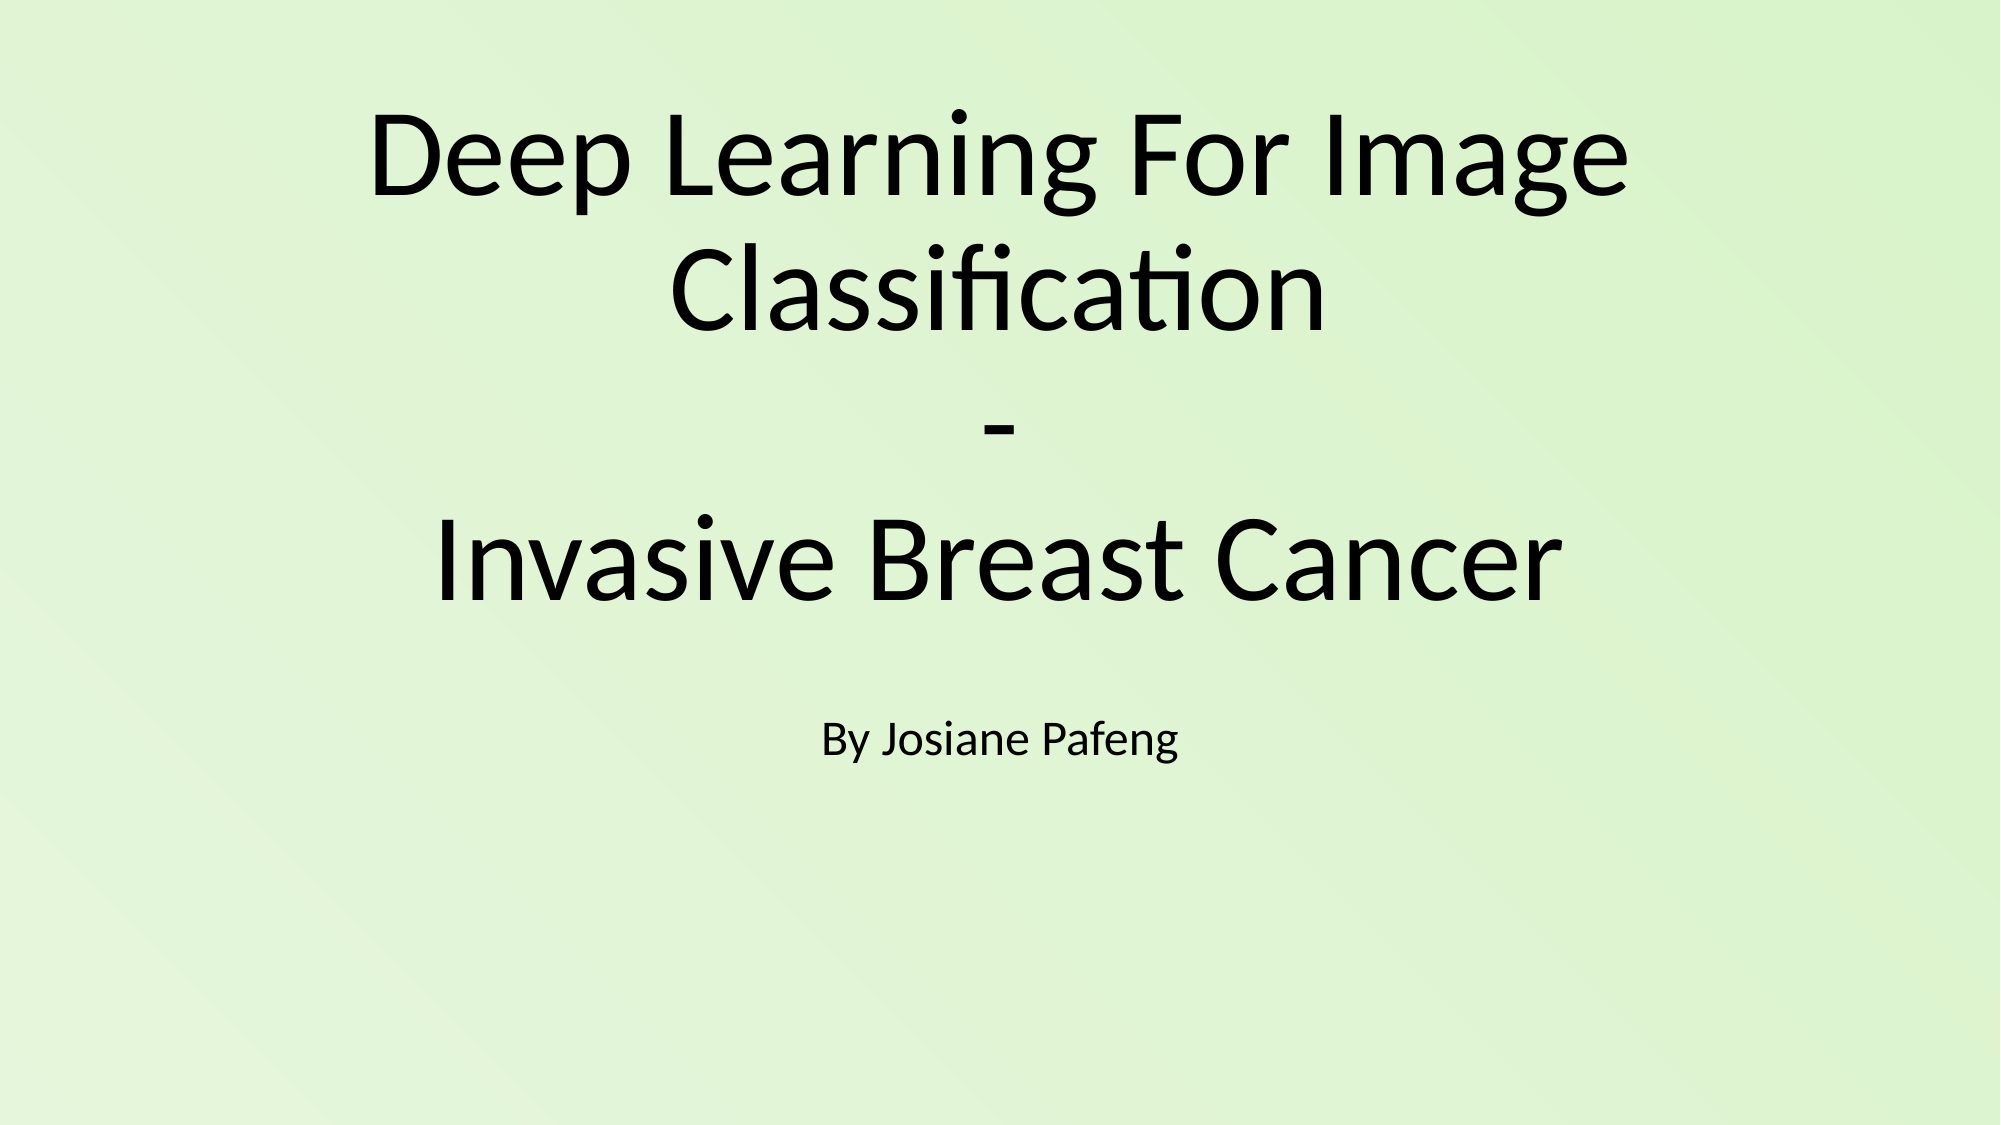

# Deep Learning For Image Classification - Invasive Breast Cancer

By Josiane Pafeng